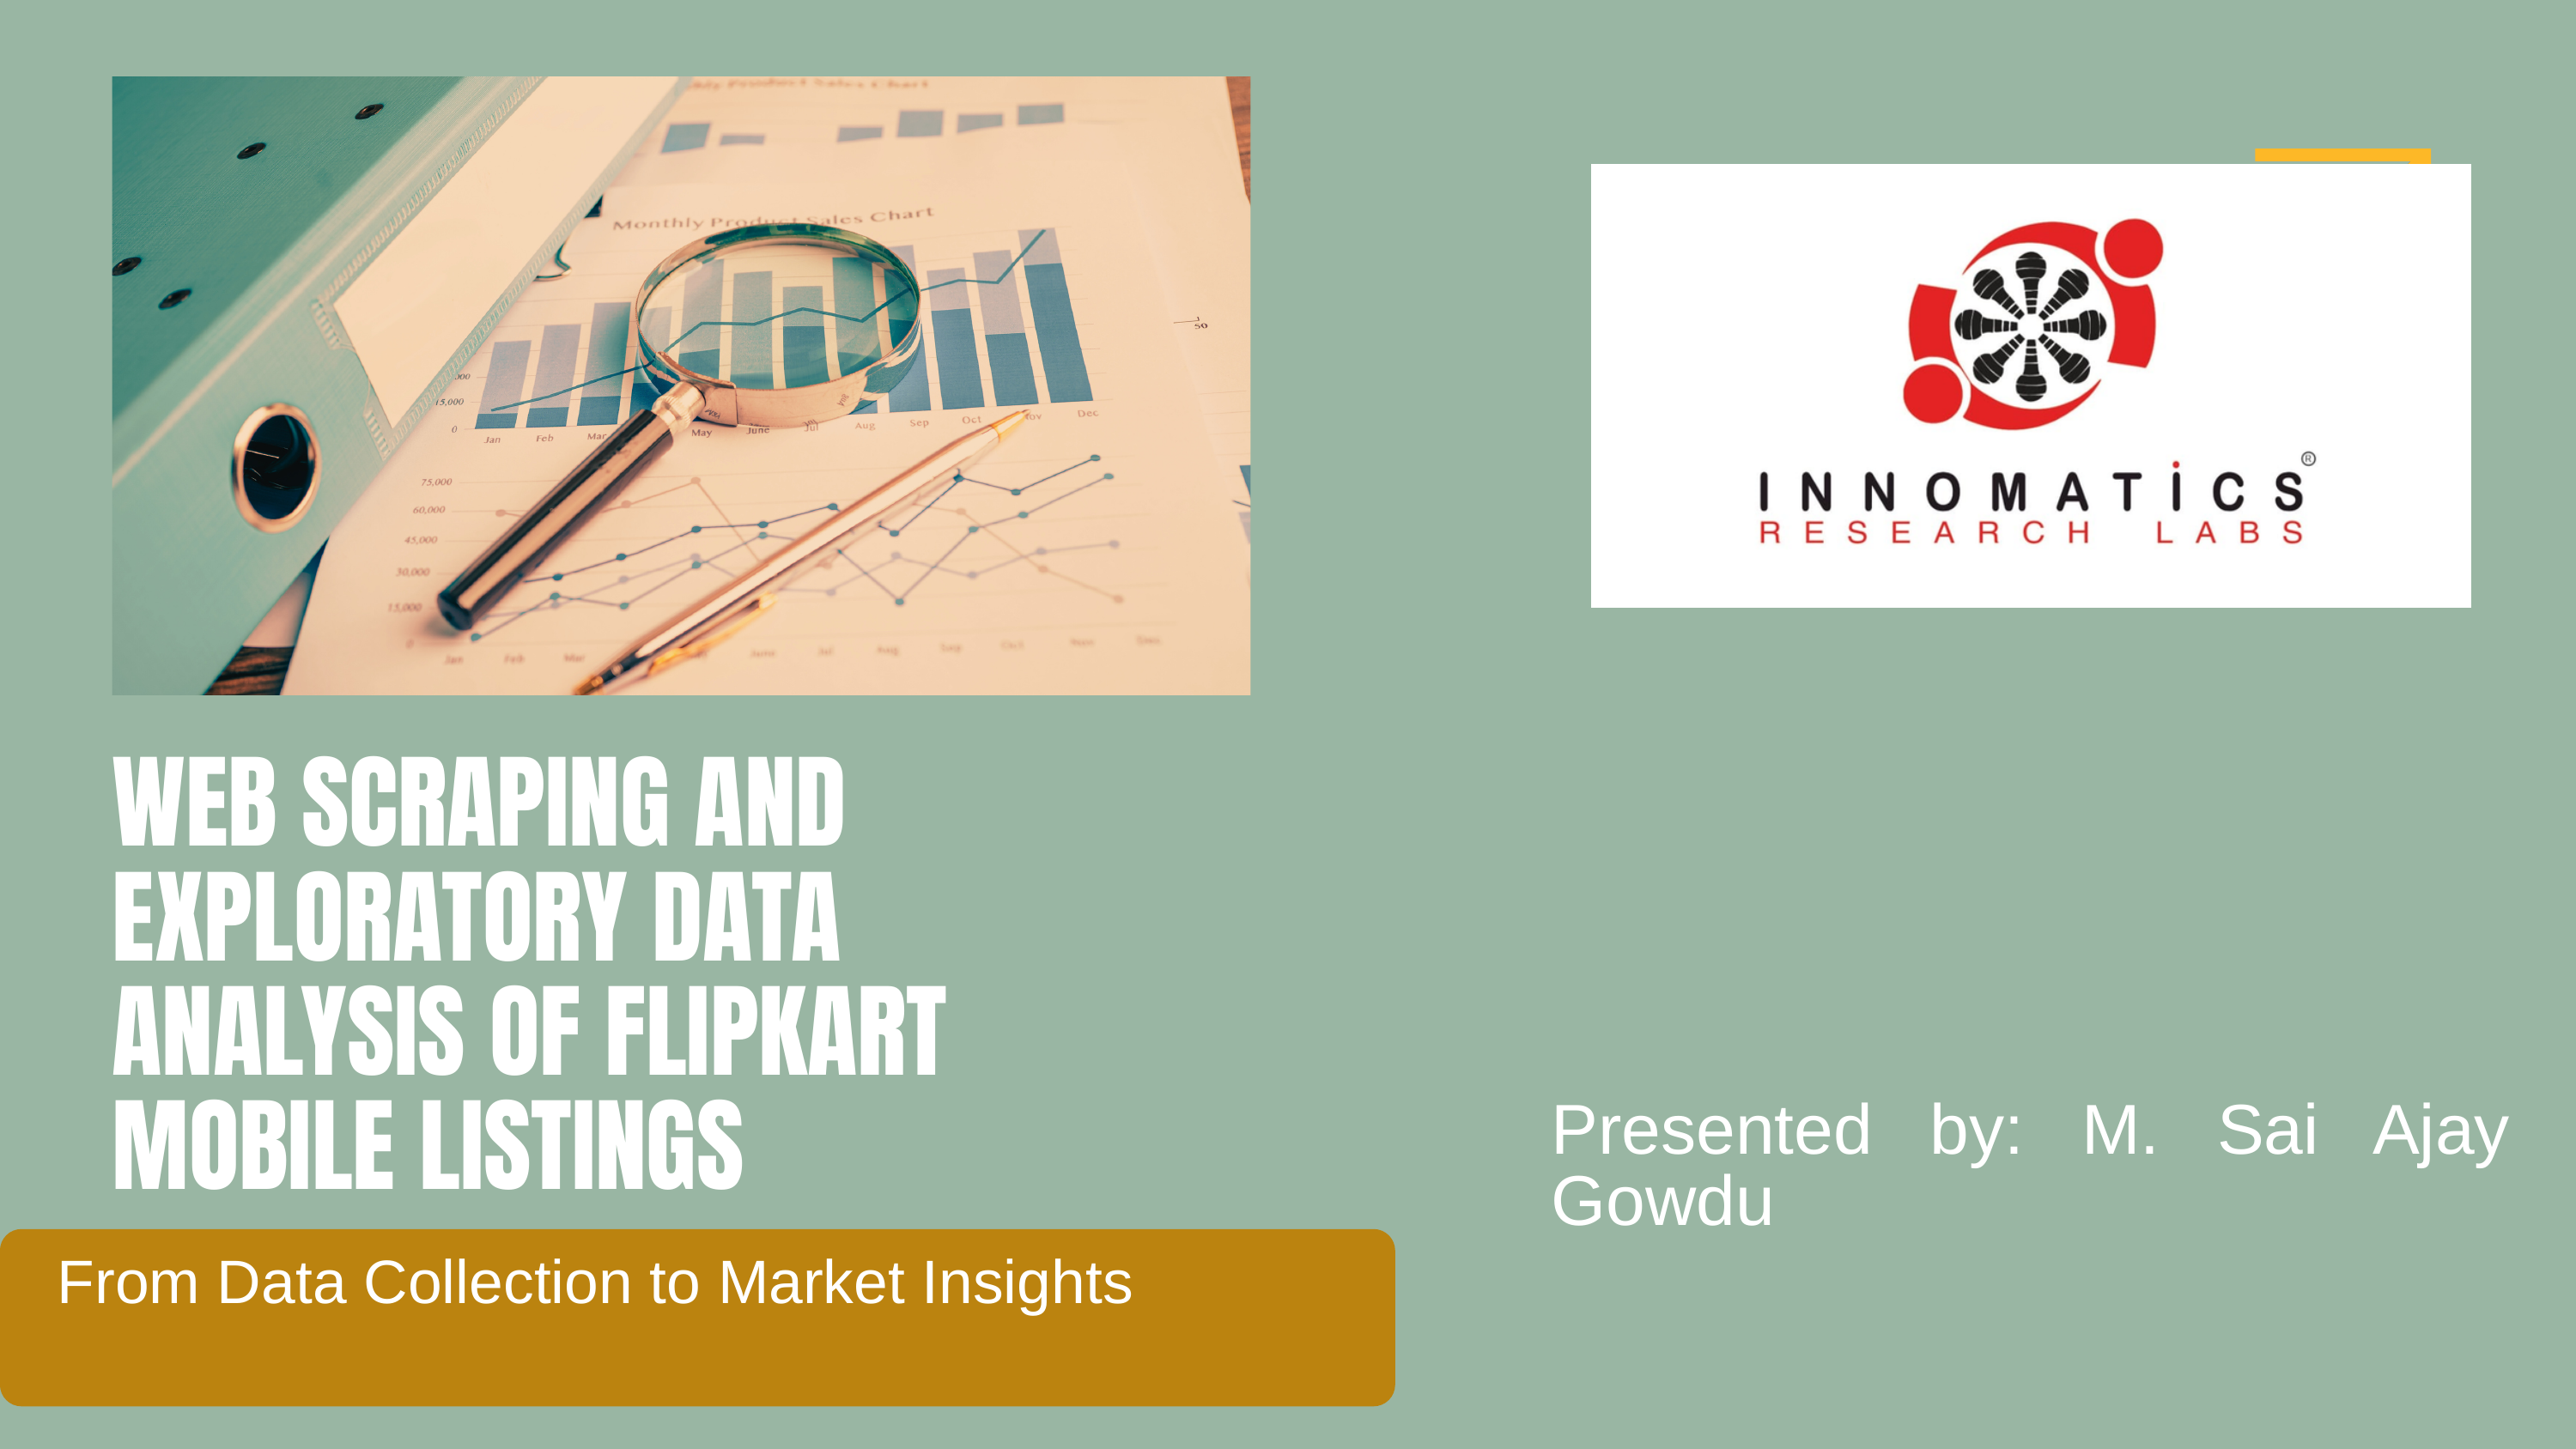

WEB SCRAPING AND EXPLORATORY DATA ANALYSIS OF FLIPKART MOBILE LISTINGS
Presented by: M. Sai Ajay Gowdu

From Data Collection to Market Insights